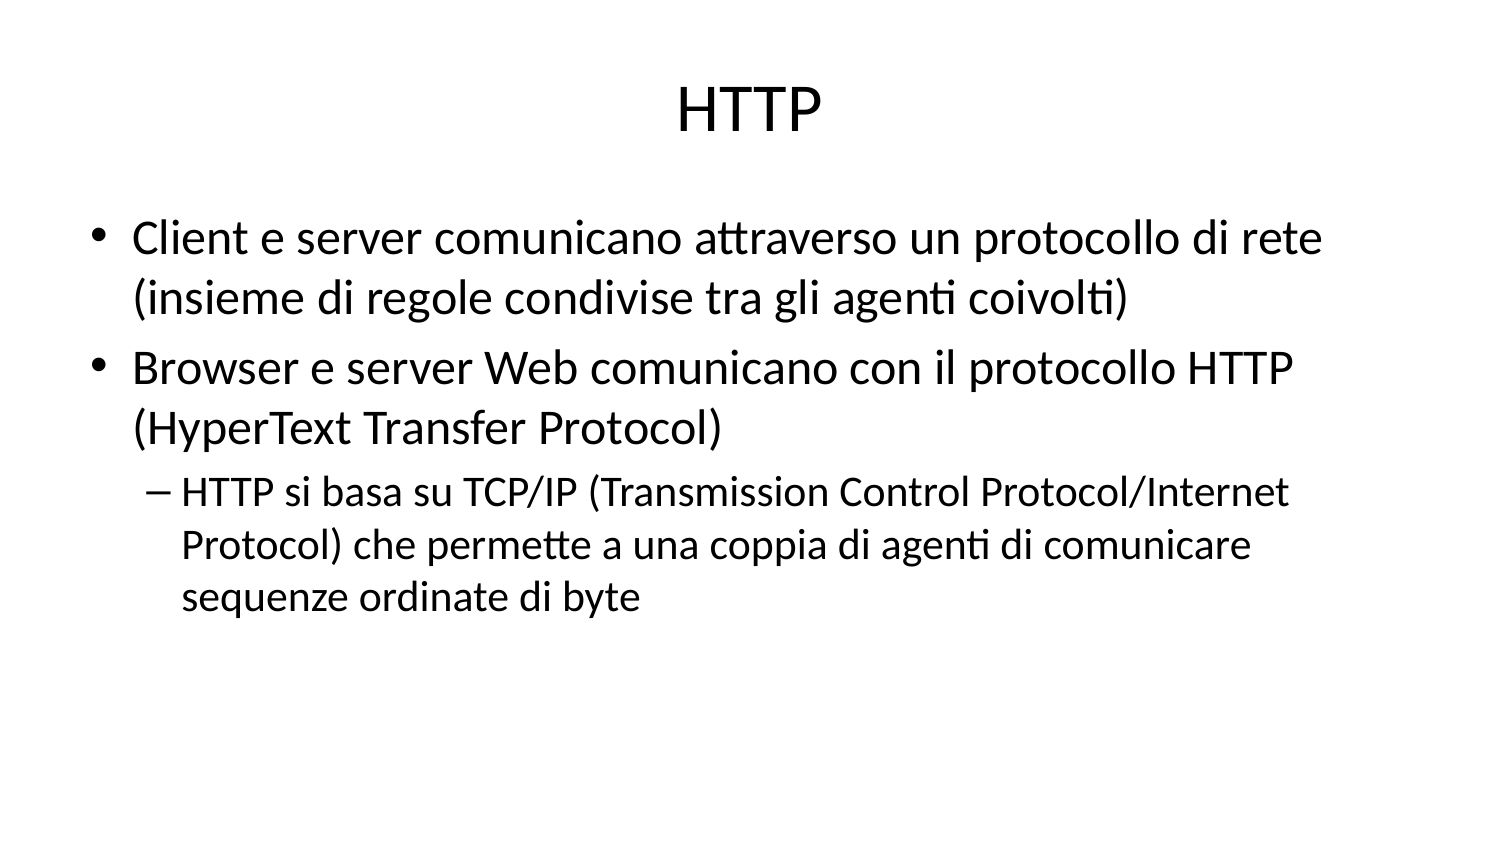

# HTTP
Client e server comunicano attraverso un protocollo di rete (insieme di regole condivise tra gli agenti coivolti)
Browser e server Web comunicano con il protocollo HTTP (HyperText Transfer Protocol)
HTTP si basa su TCP/IP (Transmission Control Protocol/Internet Protocol) che permette a una coppia di agenti di comunicare sequenze ordinate di byte